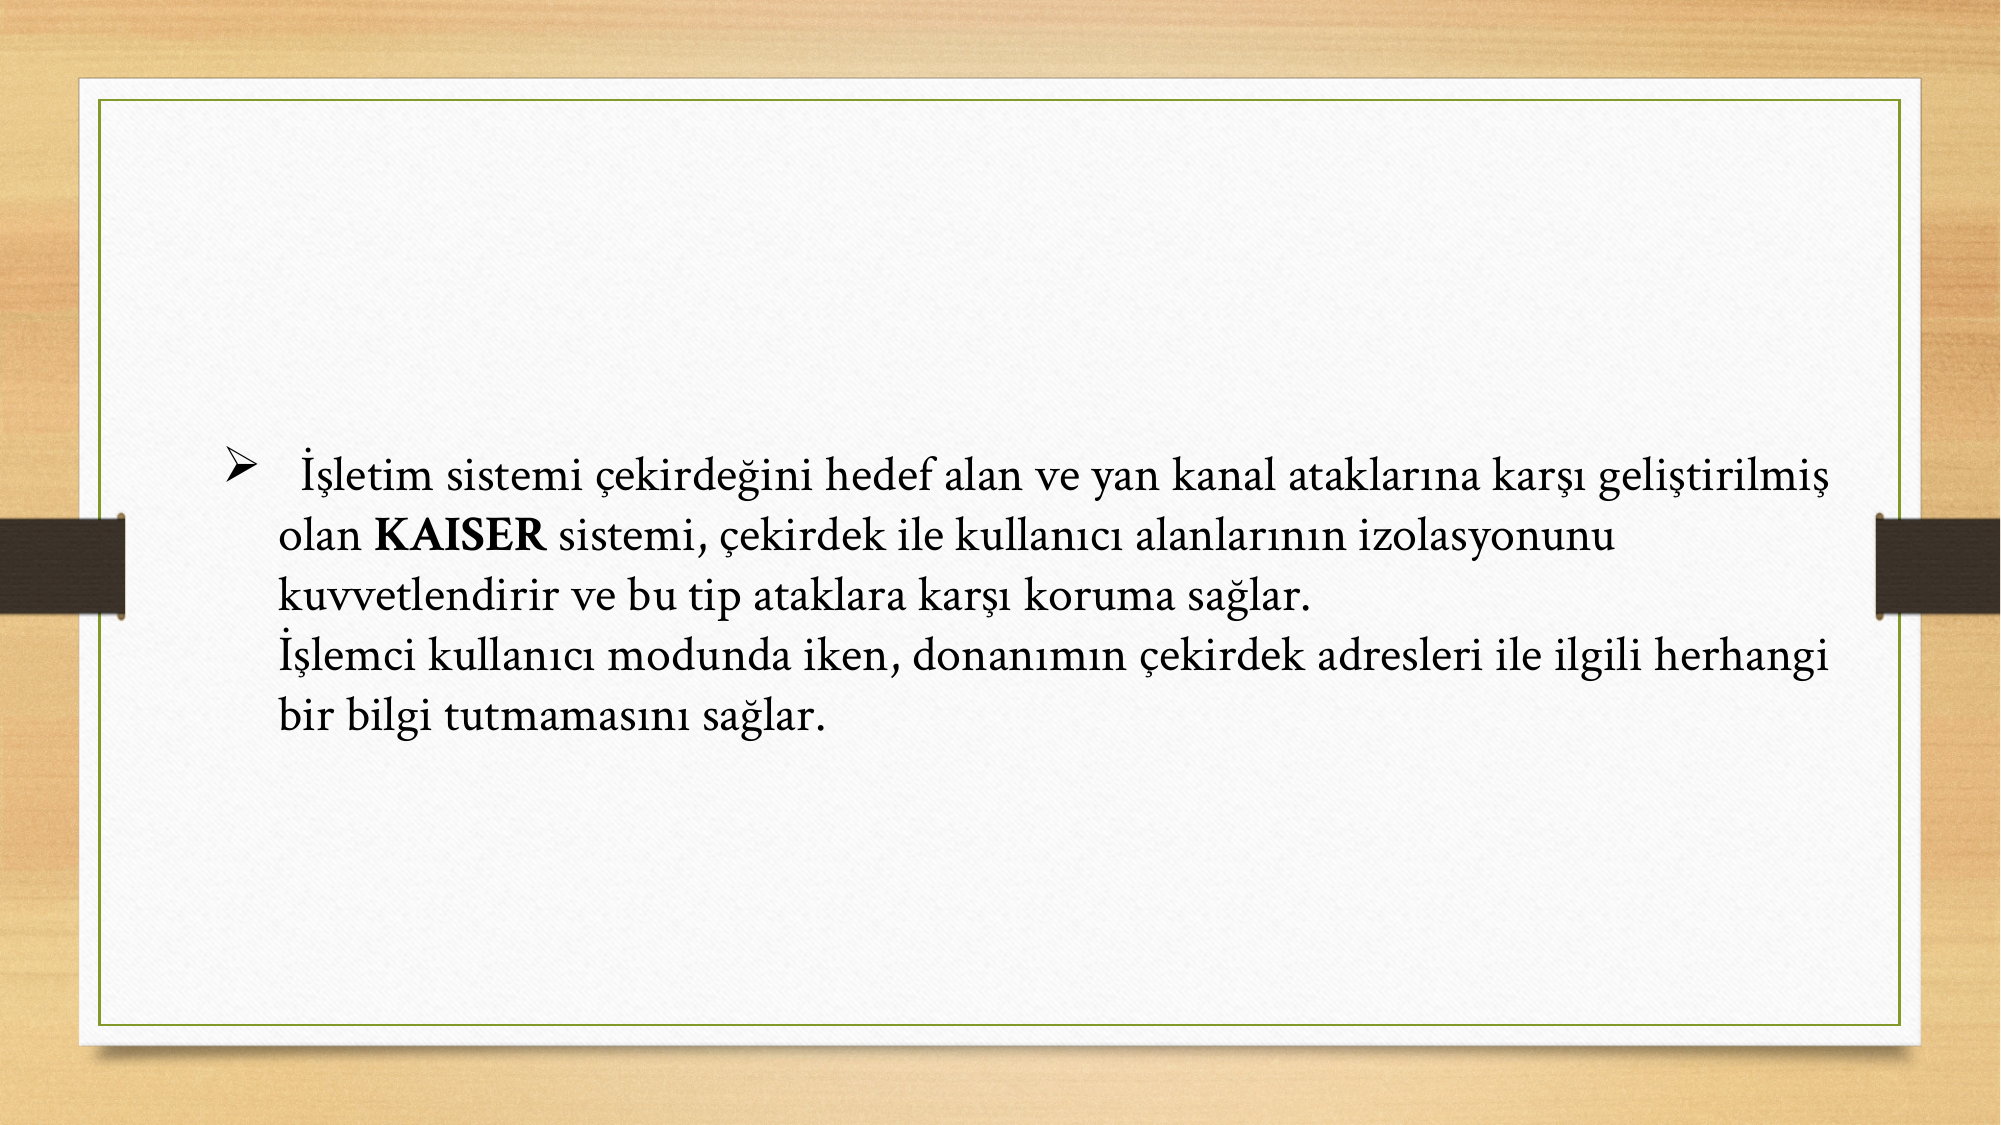

İşletim sistemi çekirdeğini hedef alan ve yan kanal ataklarına karşı geliştirilmiş olan KAISER sistemi, çekirdek ile kullanıcı alanlarının izolasyonunu kuvvetlendirir ve bu tip ataklara karşı koruma sağlar.                                              İşlemci kullanıcı modunda iken, donanımın çekirdek adresleri ile ilgili herhangi bir bilgi tutmamasını sağlar.